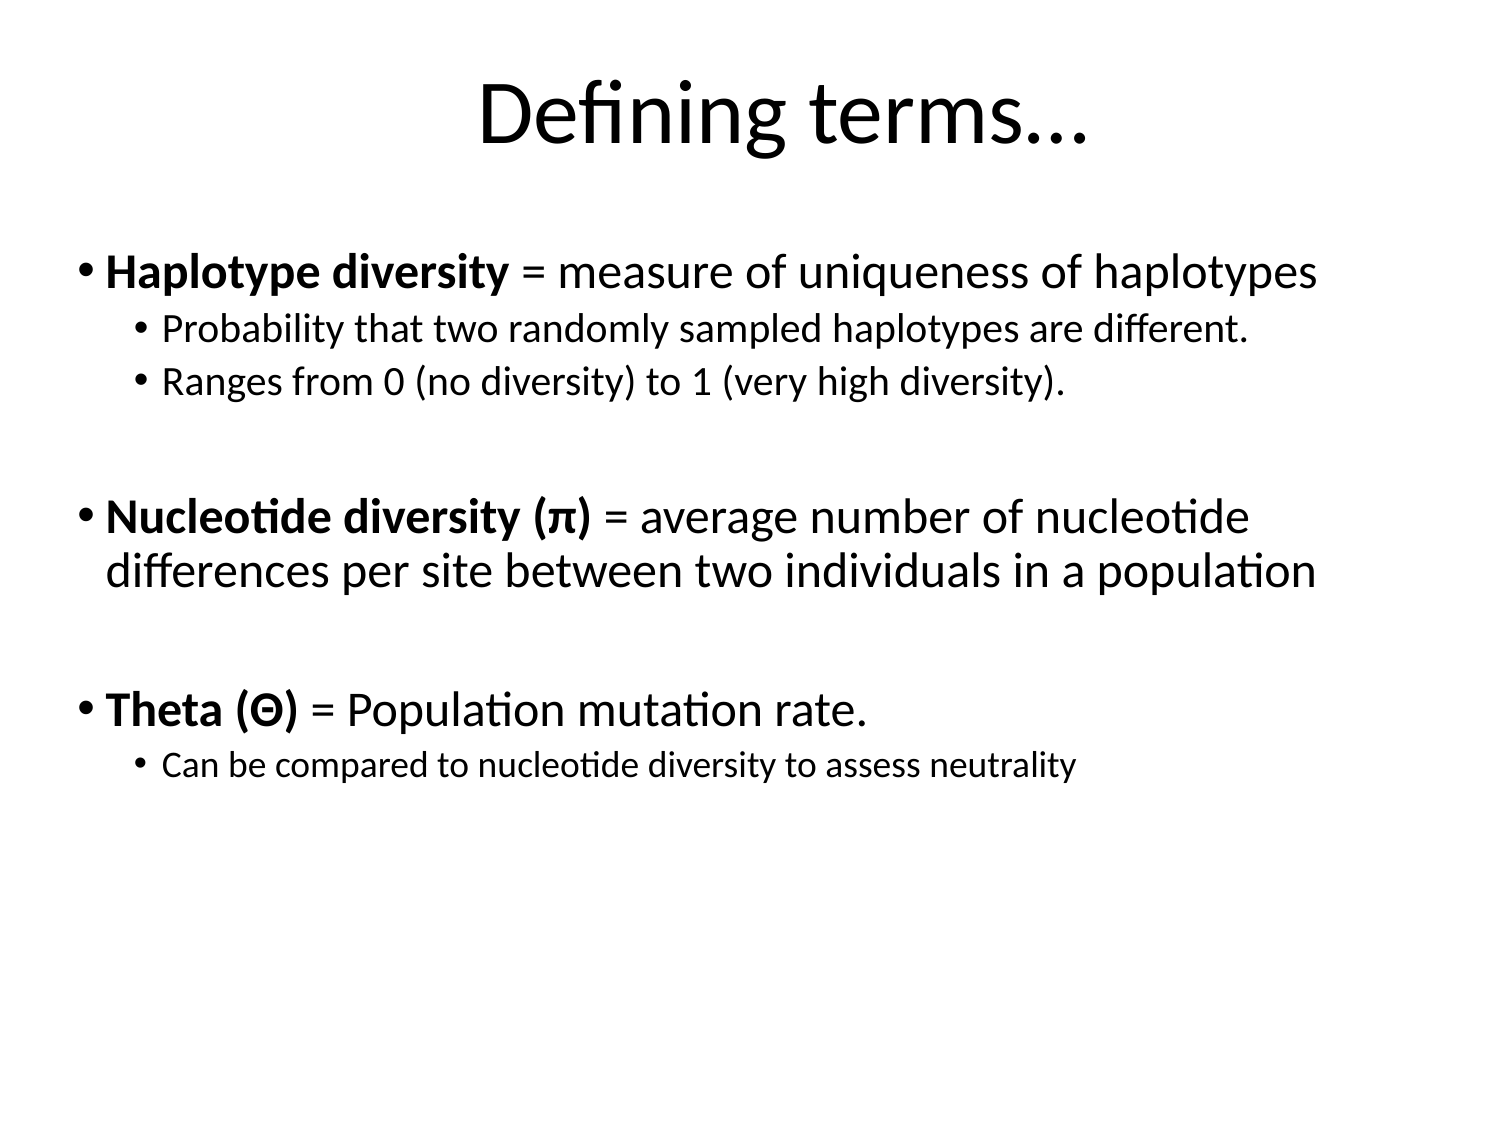

Defining terms…
Haplotype diversity = measure of uniqueness of haplotypes
Probability that two randomly sampled haplotypes are different.
Ranges from 0 (no diversity) to 1 (very high diversity).

Nucleotide diversity (π) = average number of nucleotide differences per site between two individuals in a population

Theta (Θ) = Population mutation rate.
Can be compared to nucleotide diversity to assess neutrality